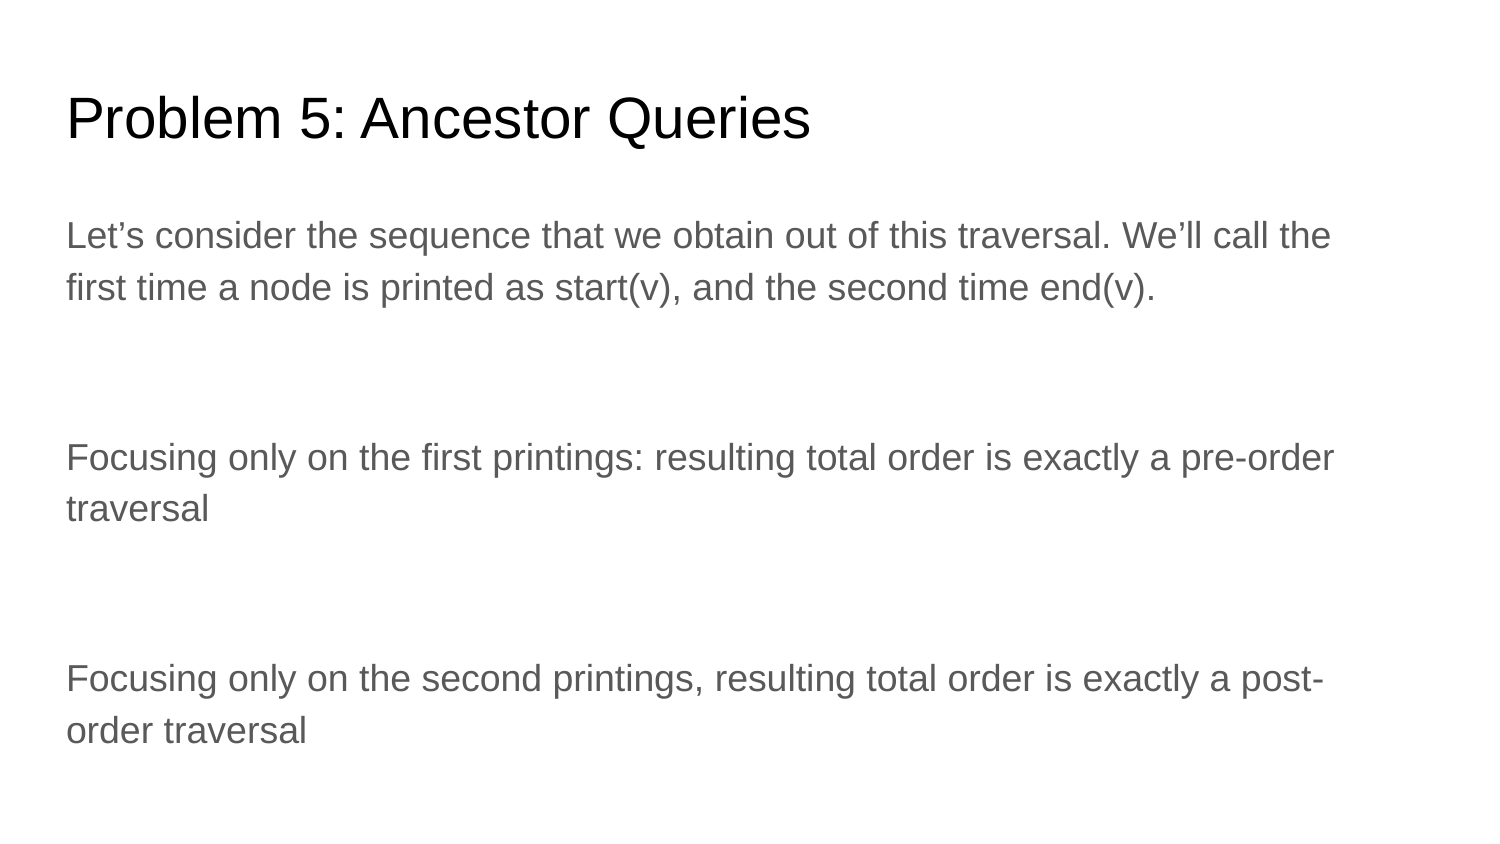

# Problem 5: Ancestor Queries

Let’s consider the sequence that we obtain out of this traversal. We’ll call the first time a node is printed as start(v), and the second time end(v).

Focusing only on the first printings: resulting total order is exactly a pre-order traversal

Focusing only on the second printings, resulting total order is exactly a post-order traversal